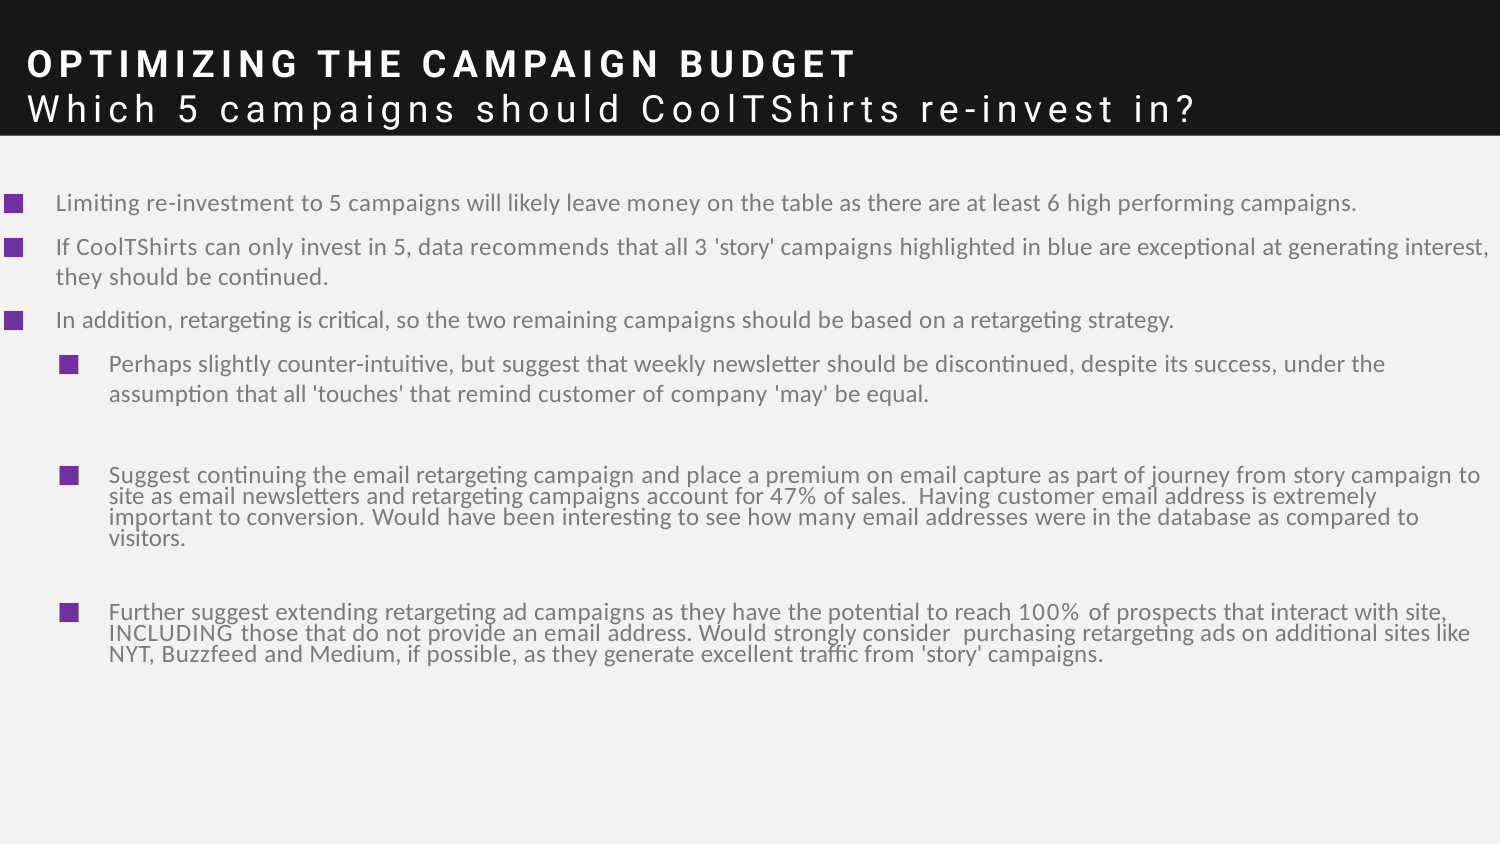

OPTIMIZING THE CAMPAIGN BUDGET
 Which 5 campaigns should CoolTShirts re-invest in?
Limiting re-investment to 5 campaigns will likely leave money on the table as there are at least 6 high performing campaigns.
If CoolTShirts can only invest in 5, data recommends that all 3 'story' campaigns highlighted in blue are exceptional at generating interest, they should be continued.
In addition, retargeting is critical, so the two remaining campaigns should be based on a retargeting strategy.
Perhaps slightly counter-intuitive, but suggest that weekly newsletter should be discontinued, despite its success, under the assumption that all 'touches' that remind customer of company 'may' be equal.

Suggest continuing the email retargeting campaign and place a premium on email capture as part of journey from story campaign to site as email newsletters and retargeting campaigns account for 47% of sales.  Having customer email address is extremely important to conversion. Would have been interesting to see how many email addresses were in the database as compared to visitors.

Further suggest extending retargeting ad campaigns as they have the potential to reach 100% of prospects that interact with site, INCLUDING those that do not provide an email address. Would strongly consider  purchasing retargeting ads on additional sites like NYT, Buzzfeed and Medium, if possible, as they generate excellent traffic from 'story' campaigns.